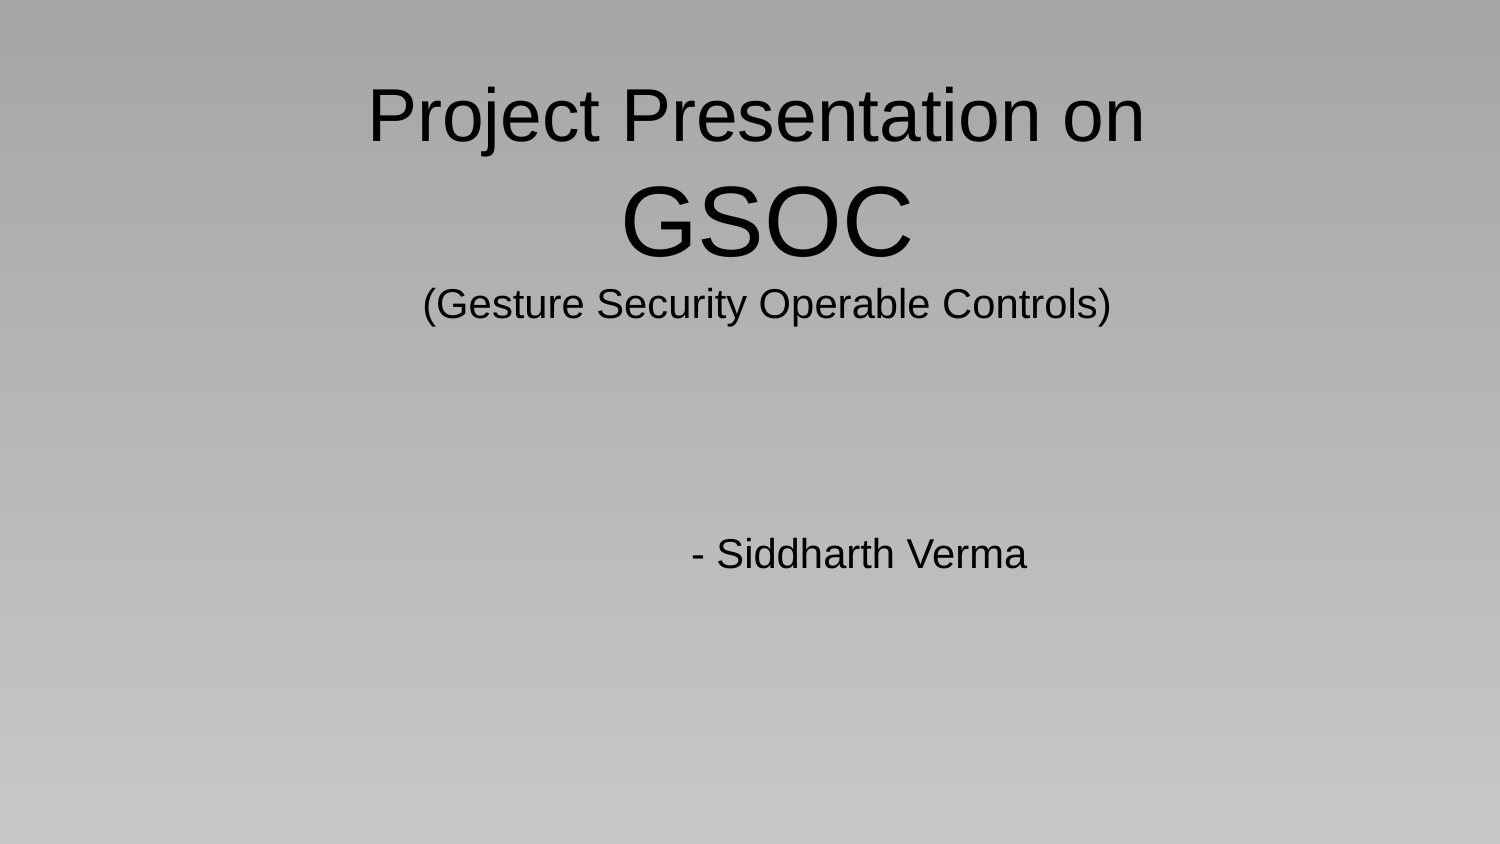

Project Presentation on
GSOC
(Gesture Security Operable Controls)

                - Siddharth Verma